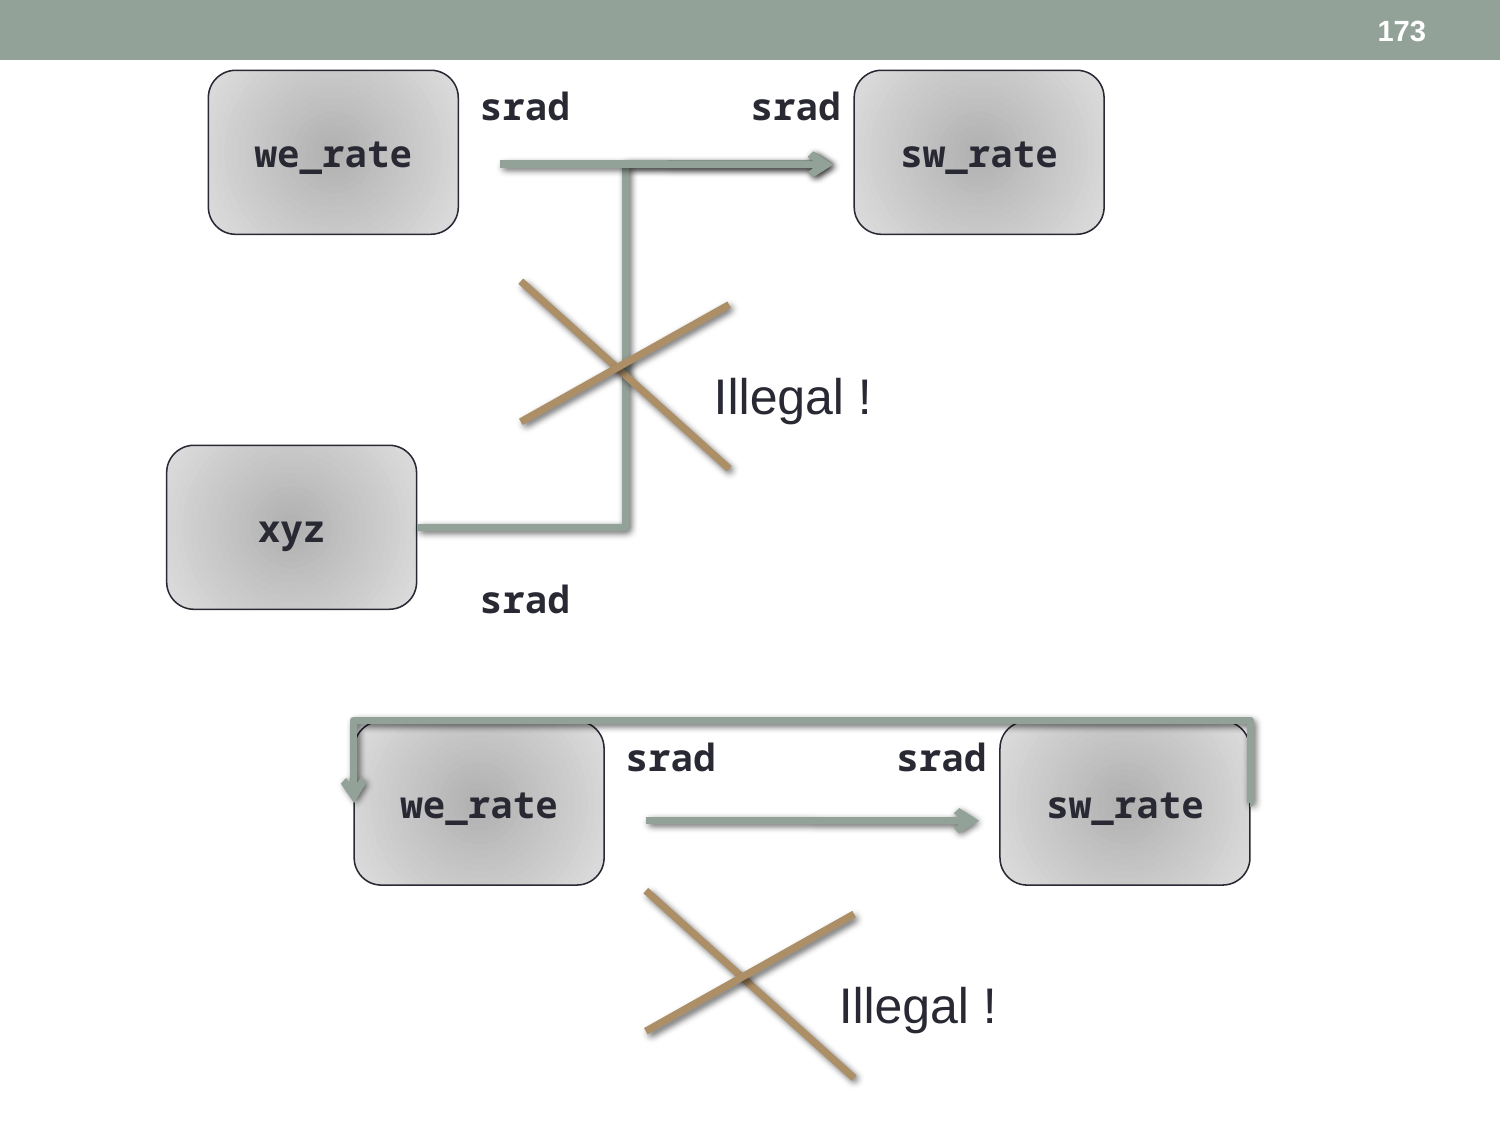

173
we_rate
sw_rate
srad
srad
Illegal !
xyz
srad
we_rate
srad
srad
sw_rate
Illegal !